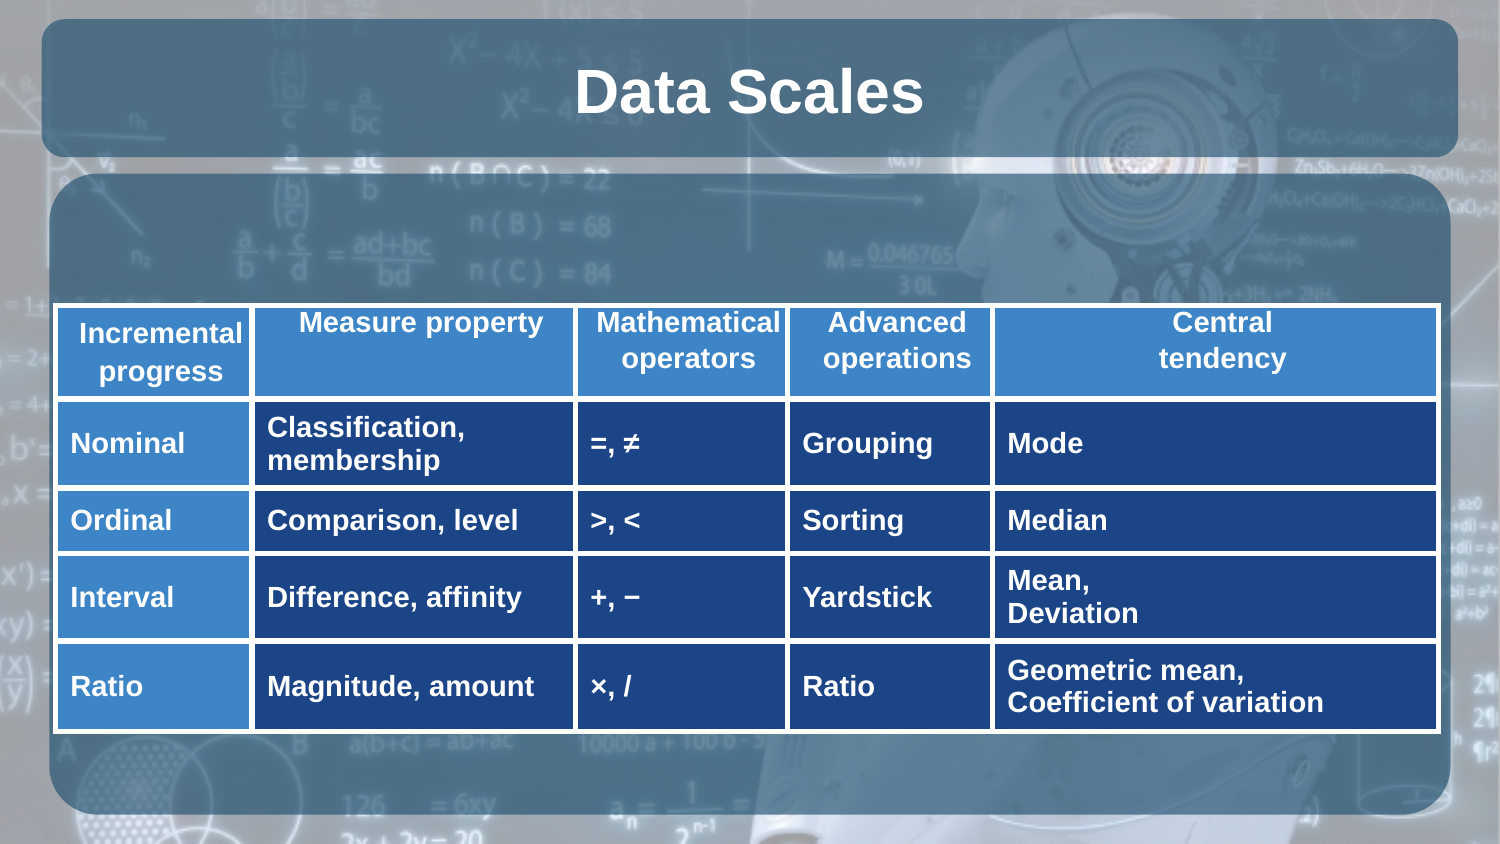

# Data Scales
| Incremental progress | Measure property | Mathematical operators | Advanced operations | Central tendency |
| --- | --- | --- | --- | --- |
| Nominal | Classification, membership | =, ≠ | Grouping | Mode |
| Ordinal | Comparison, level | >, < | Sorting | Median |
| Interval | Difference, affinity | +, − | Yardstick | Mean, Deviation |
| Ratio | Magnitude, amount | ×, / | Ratio | Geometric mean, Coefficient of variation |